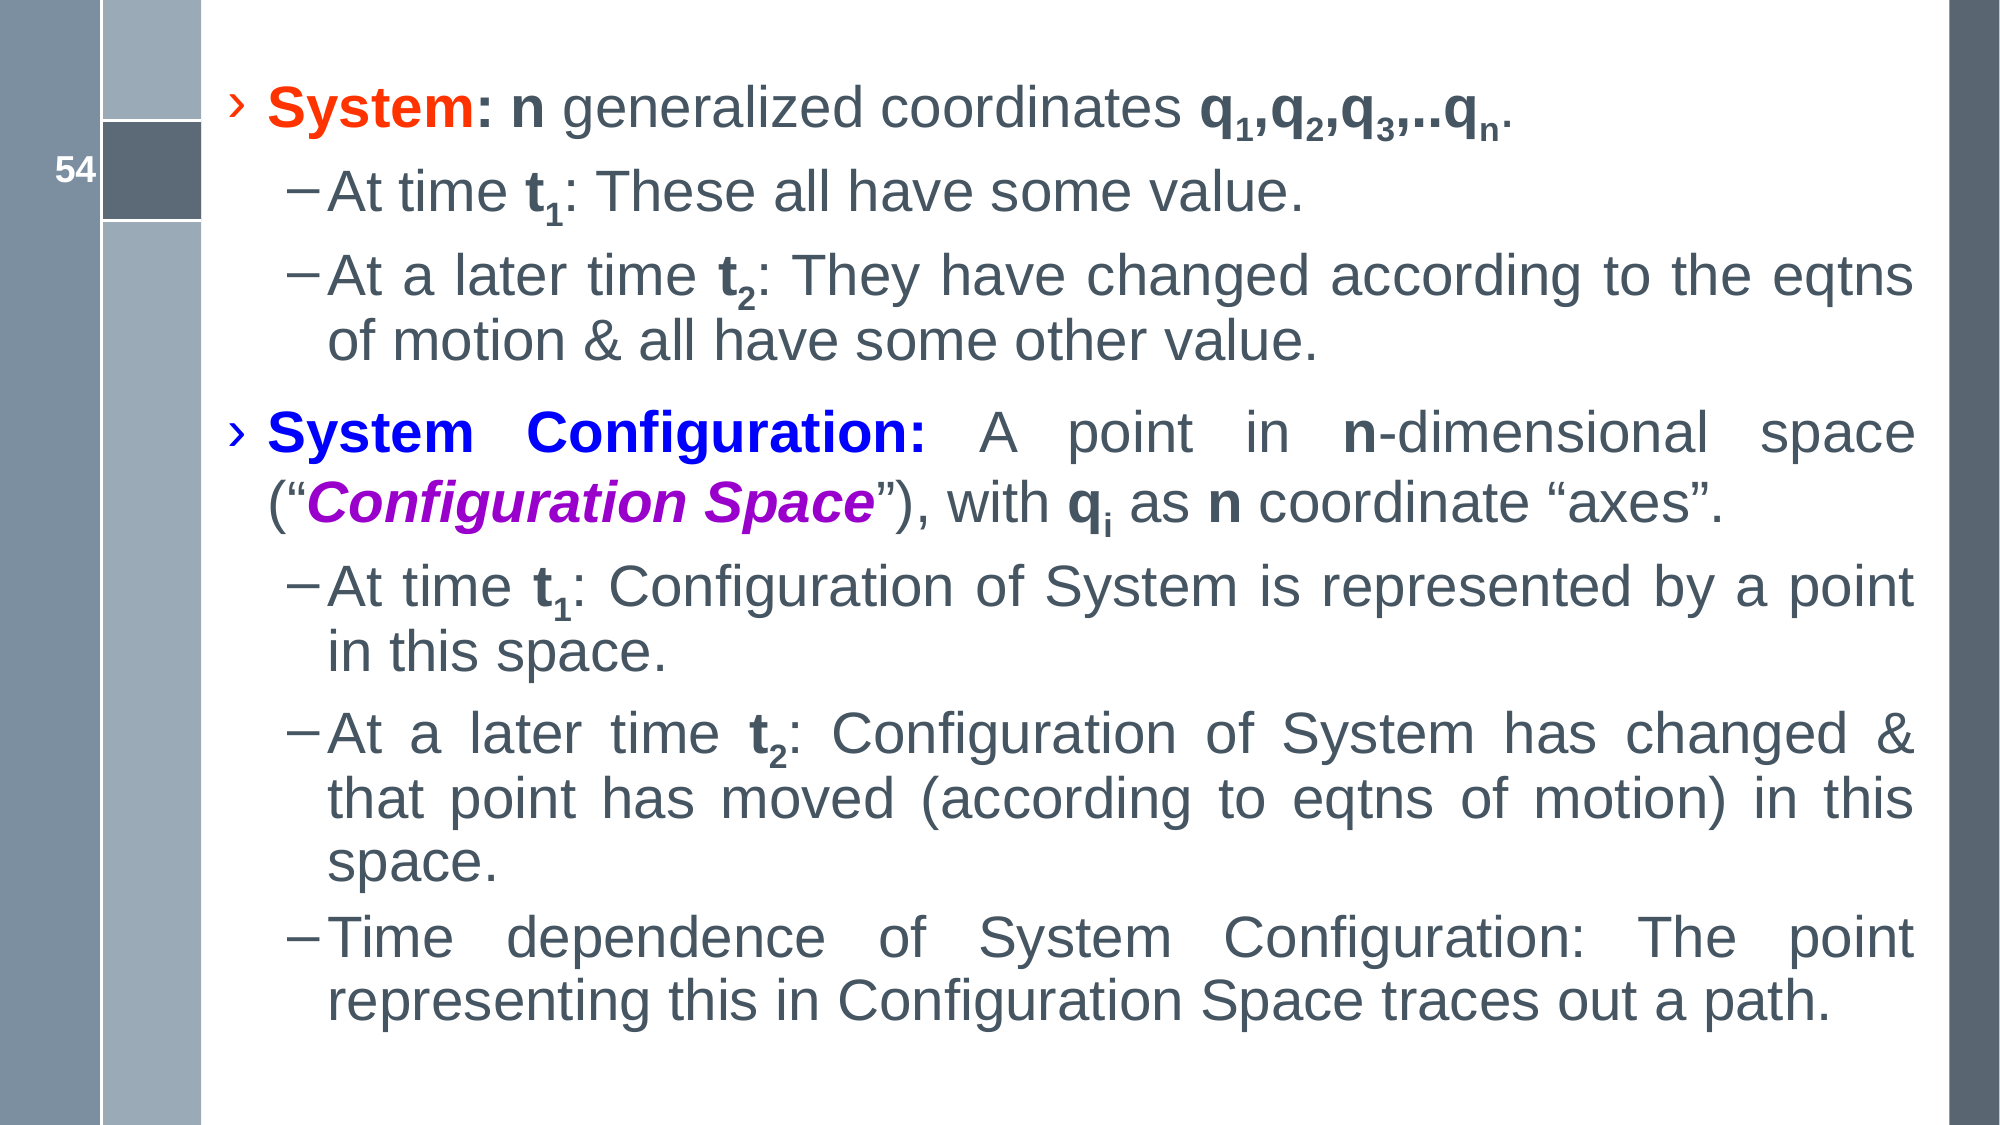

System: n generalized coordinates q1,q2,q3,..qn.
At time t1: These all have some value.
At a later time t2: They have changed according to the eqtns of motion & all have some other value.
System Configuration: A point in n-dimensional space (“Configuration Space”), with qi as n coordinate “axes”.
At time t1: Configuration of System is represented by a point in this space.
At a later time t2: Configuration of System has changed & that point has moved (according to eqtns of motion) in this space.
Time dependence of System Configuration: The point representing this in Configuration Space traces out a path.